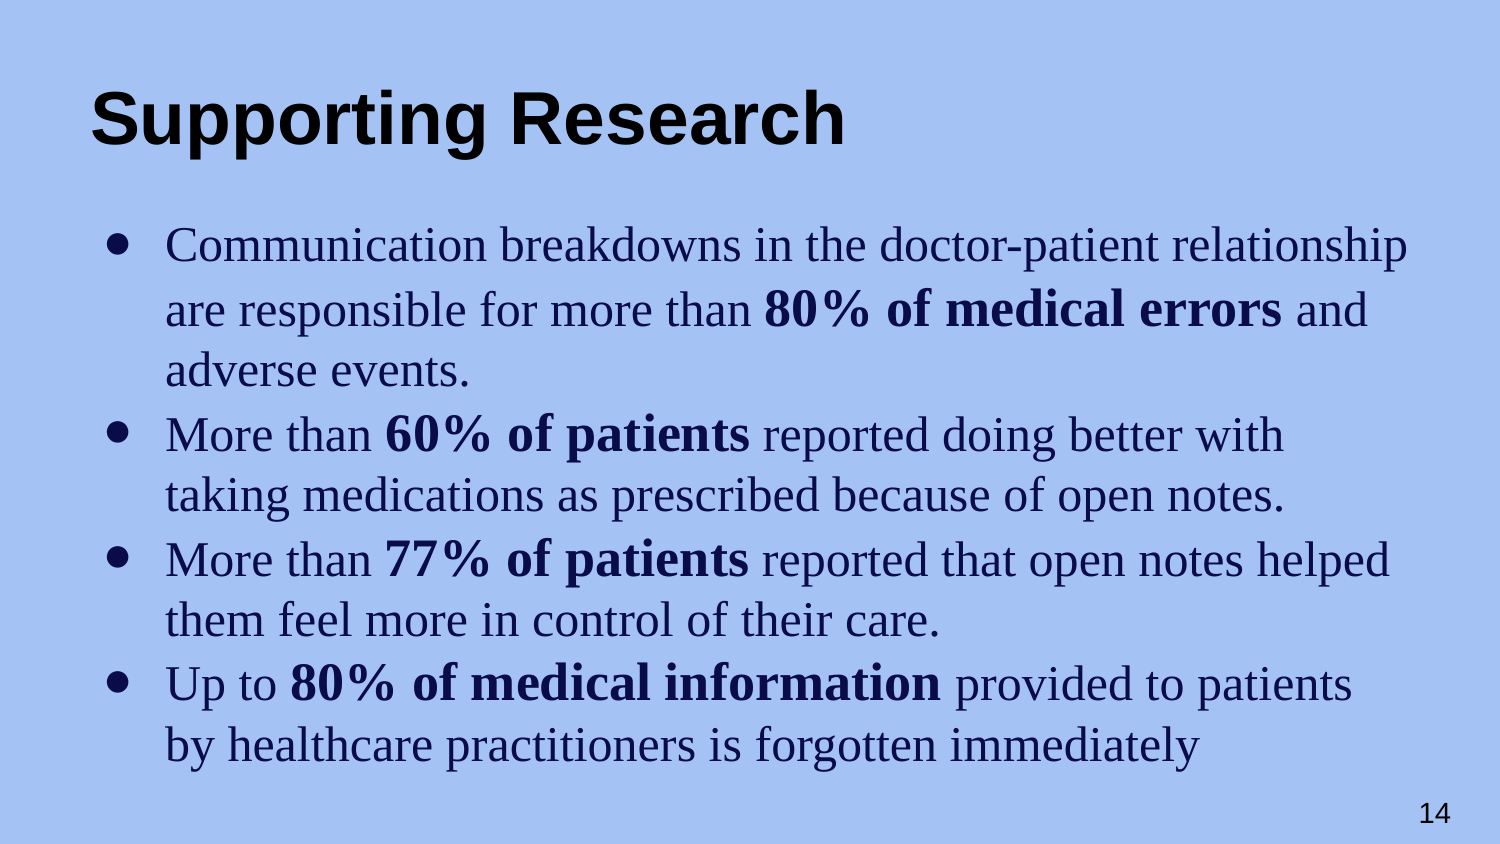

# Supporting Research
Communication breakdowns in the doctor-patient relationship are responsible for more than 80% of medical errors and adverse events.
More than 60% of patients reported doing better with taking medications as prescribed because of open notes.
More than 77% of patients reported that open notes helped them feel more in control of their care.
Up to 80% of medical information provided to patients by healthcare practitioners is forgotten immediately

14